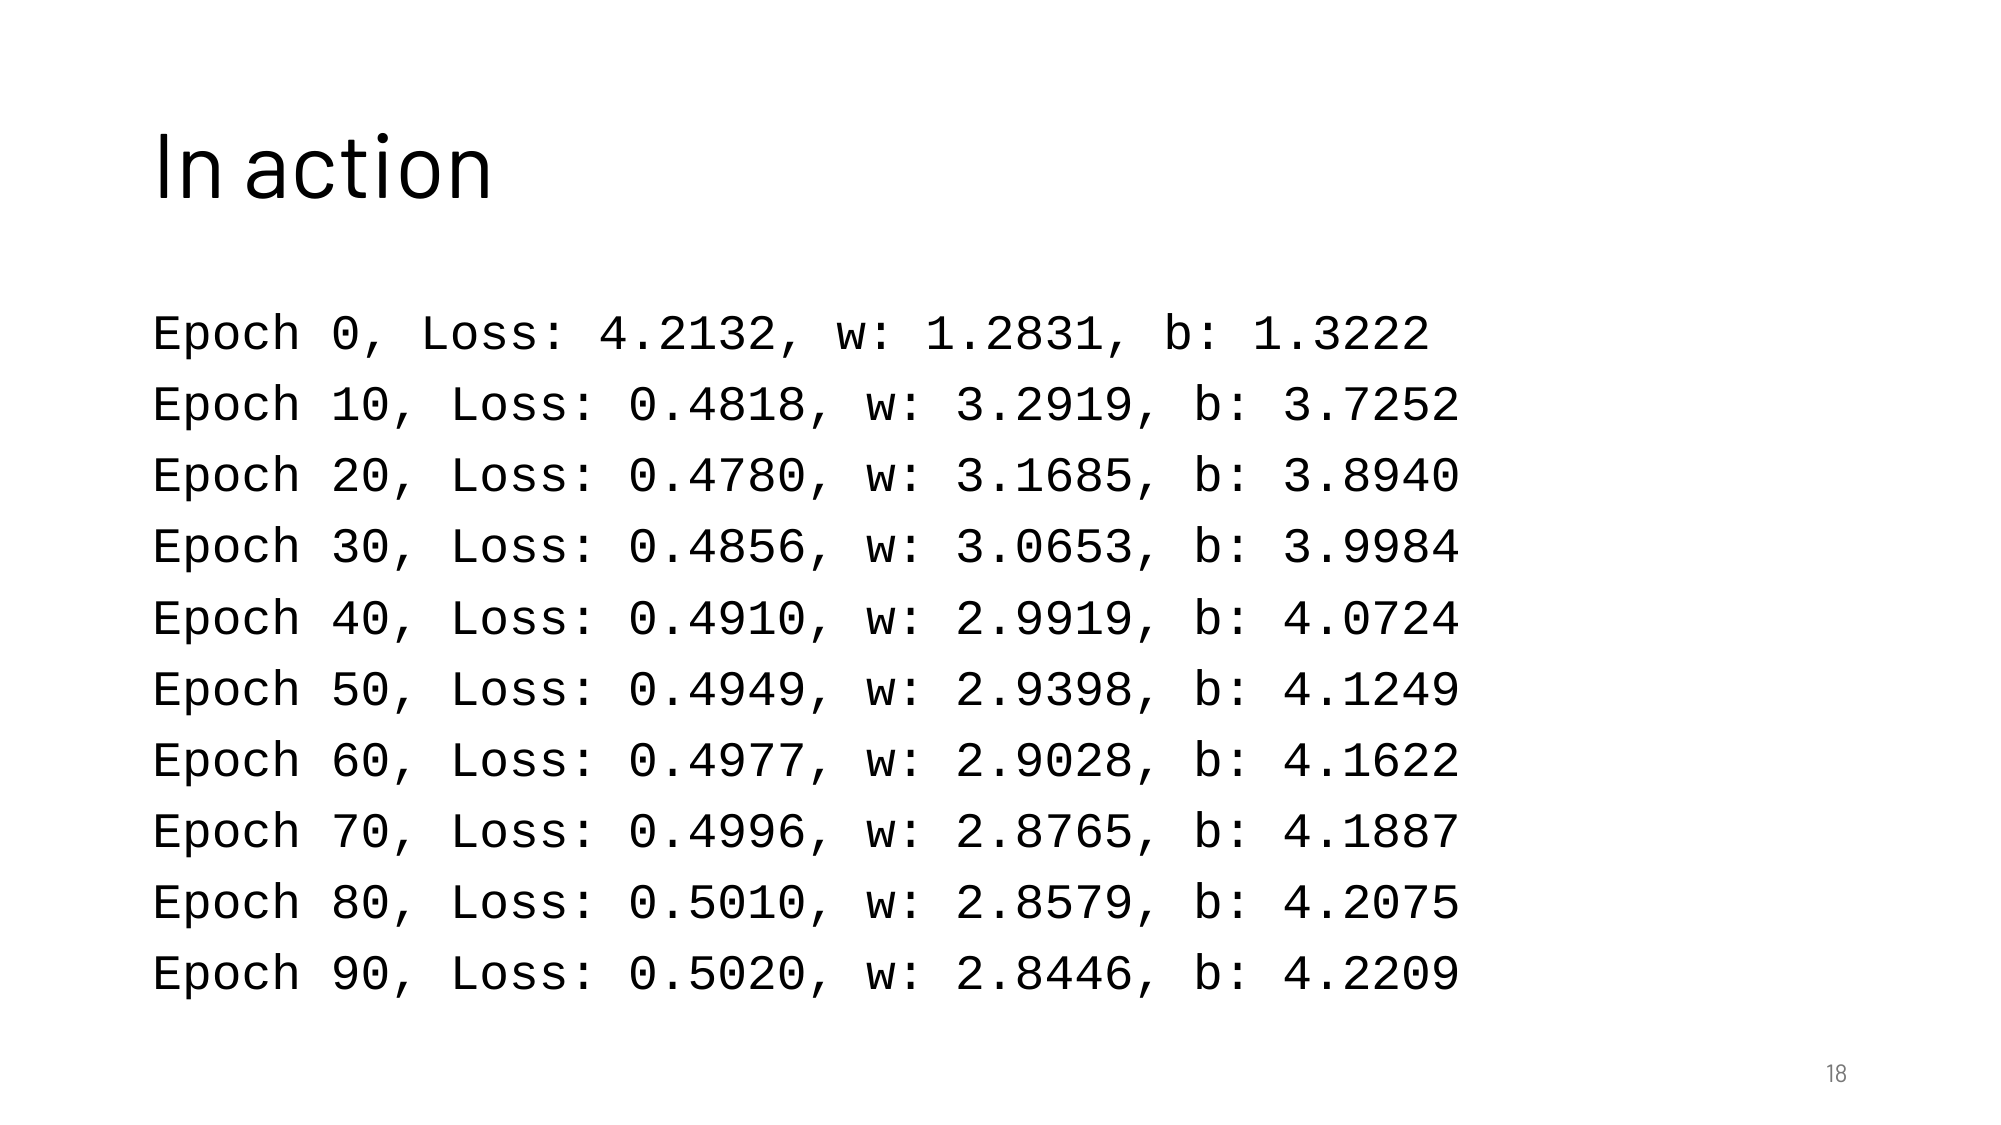

# In action
Epoch 0, Loss: 4.2132, w: 1.2831, b: 1.3222
Epoch 10, Loss: 0.4818, w: 3.2919, b: 3.7252
Epoch 20, Loss: 0.4780, w: 3.1685, b: 3.8940
Epoch 30, Loss: 0.4856, w: 3.0653, b: 3.9984
Epoch 40, Loss: 0.4910, w: 2.9919, b: 4.0724
Epoch 50, Loss: 0.4949, w: 2.9398, b: 4.1249
Epoch 60, Loss: 0.4977, w: 2.9028, b: 4.1622
Epoch 70, Loss: 0.4996, w: 2.8765, b: 4.1887
Epoch 80, Loss: 0.5010, w: 2.8579, b: 4.2075
Epoch 90, Loss: 0.5020, w: 2.8446, b: 4.2209
18